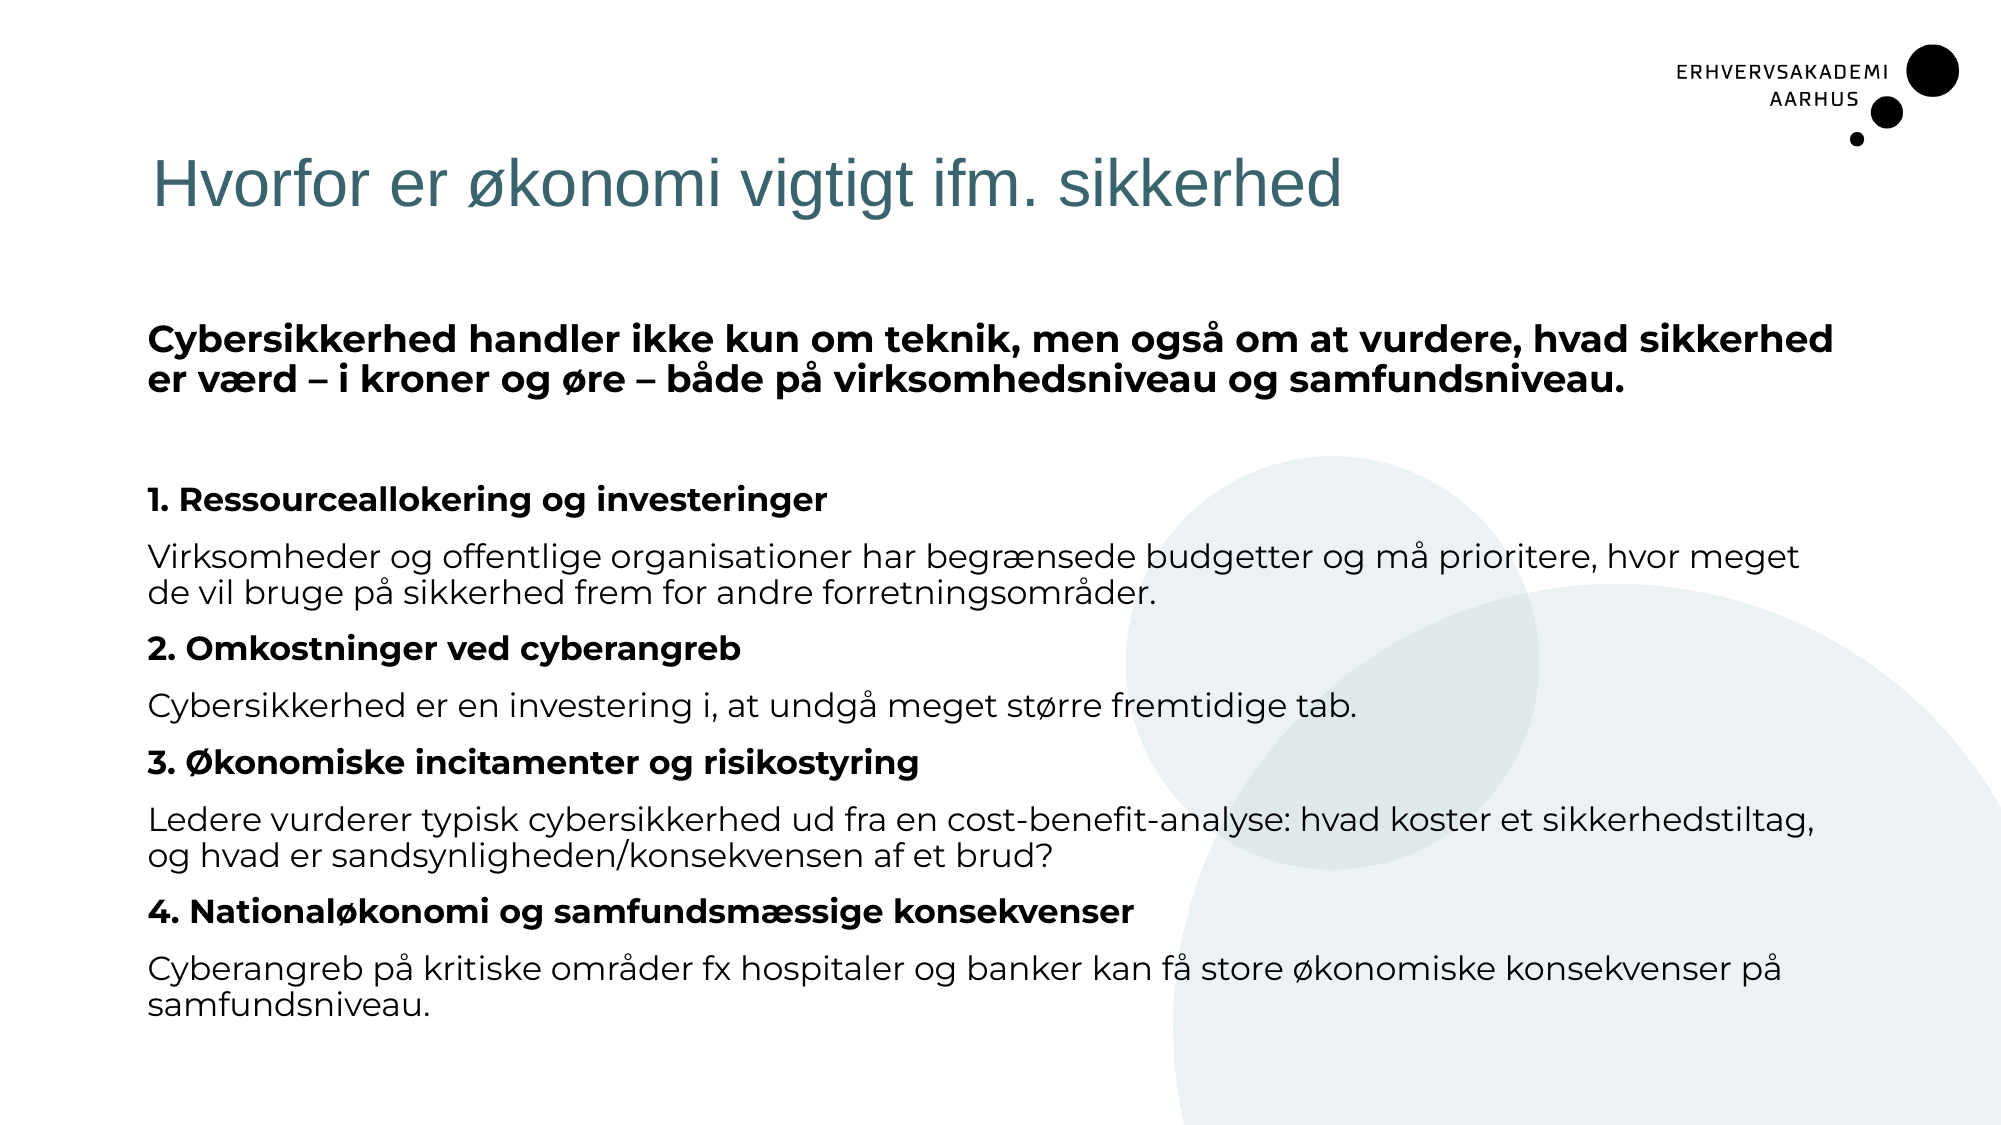

# Hvorfor er økonomi vigtigt ifm. sikkerhed

Cybersikkerhed handler ikke kun om teknik, men også om at vurdere, hvad sikkerhed er værd – i kroner og øre – både på virksomhedsniveau og samfundsniveau.

1. Ressourceallokering og investeringer
Virksomheder og offentlige organisationer har begrænsede budgetter og må prioritere, hvor meget de vil bruge på sikkerhed frem for andre forretningsområder.
2. Omkostninger ved cyberangreb
Cybersikkerhed er en investering i, at undgå meget større fremtidige tab.
3. Økonomiske incitamenter og risikostyring
Ledere vurderer typisk cybersikkerhed ud fra en cost-benefit-analyse: hvad koster et sikkerhedstiltag, og hvad er sandsynligheden/konsekvensen af et brud?
4. Nationaløkonomi og samfundsmæssige konsekvenser
Cyberangreb på kritiske områder fx hospitaler og banker kan få store økonomiske konsekvenser på samfundsniveau.